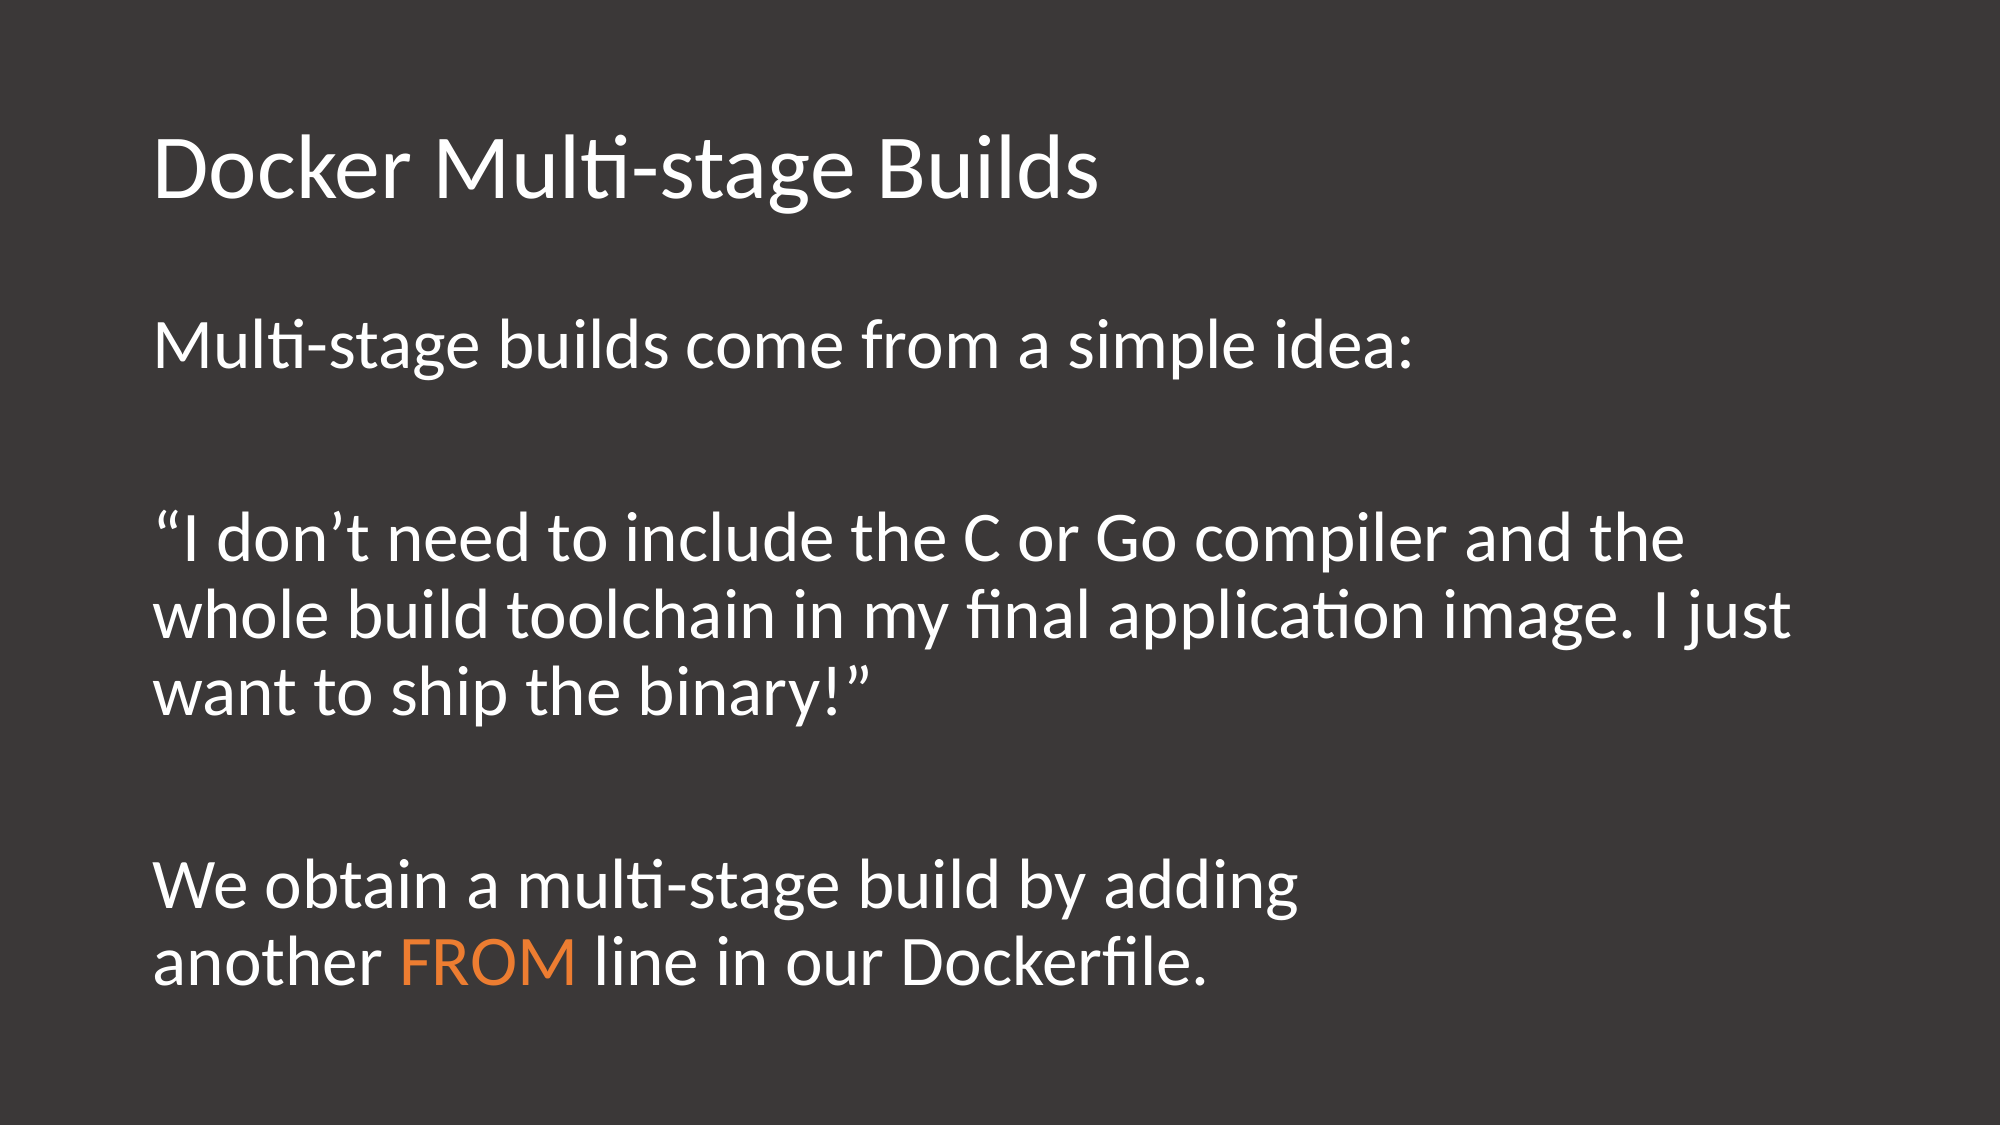

# Docker Multi-stage Builds
Multi-stage builds come from a simple idea:

“I don’t need to include the C or Go compiler and the whole build toolchain in my final application image. I just want to ship the binary!”

We obtain a multi-stage build by adding another FROM line in our Dockerfile.